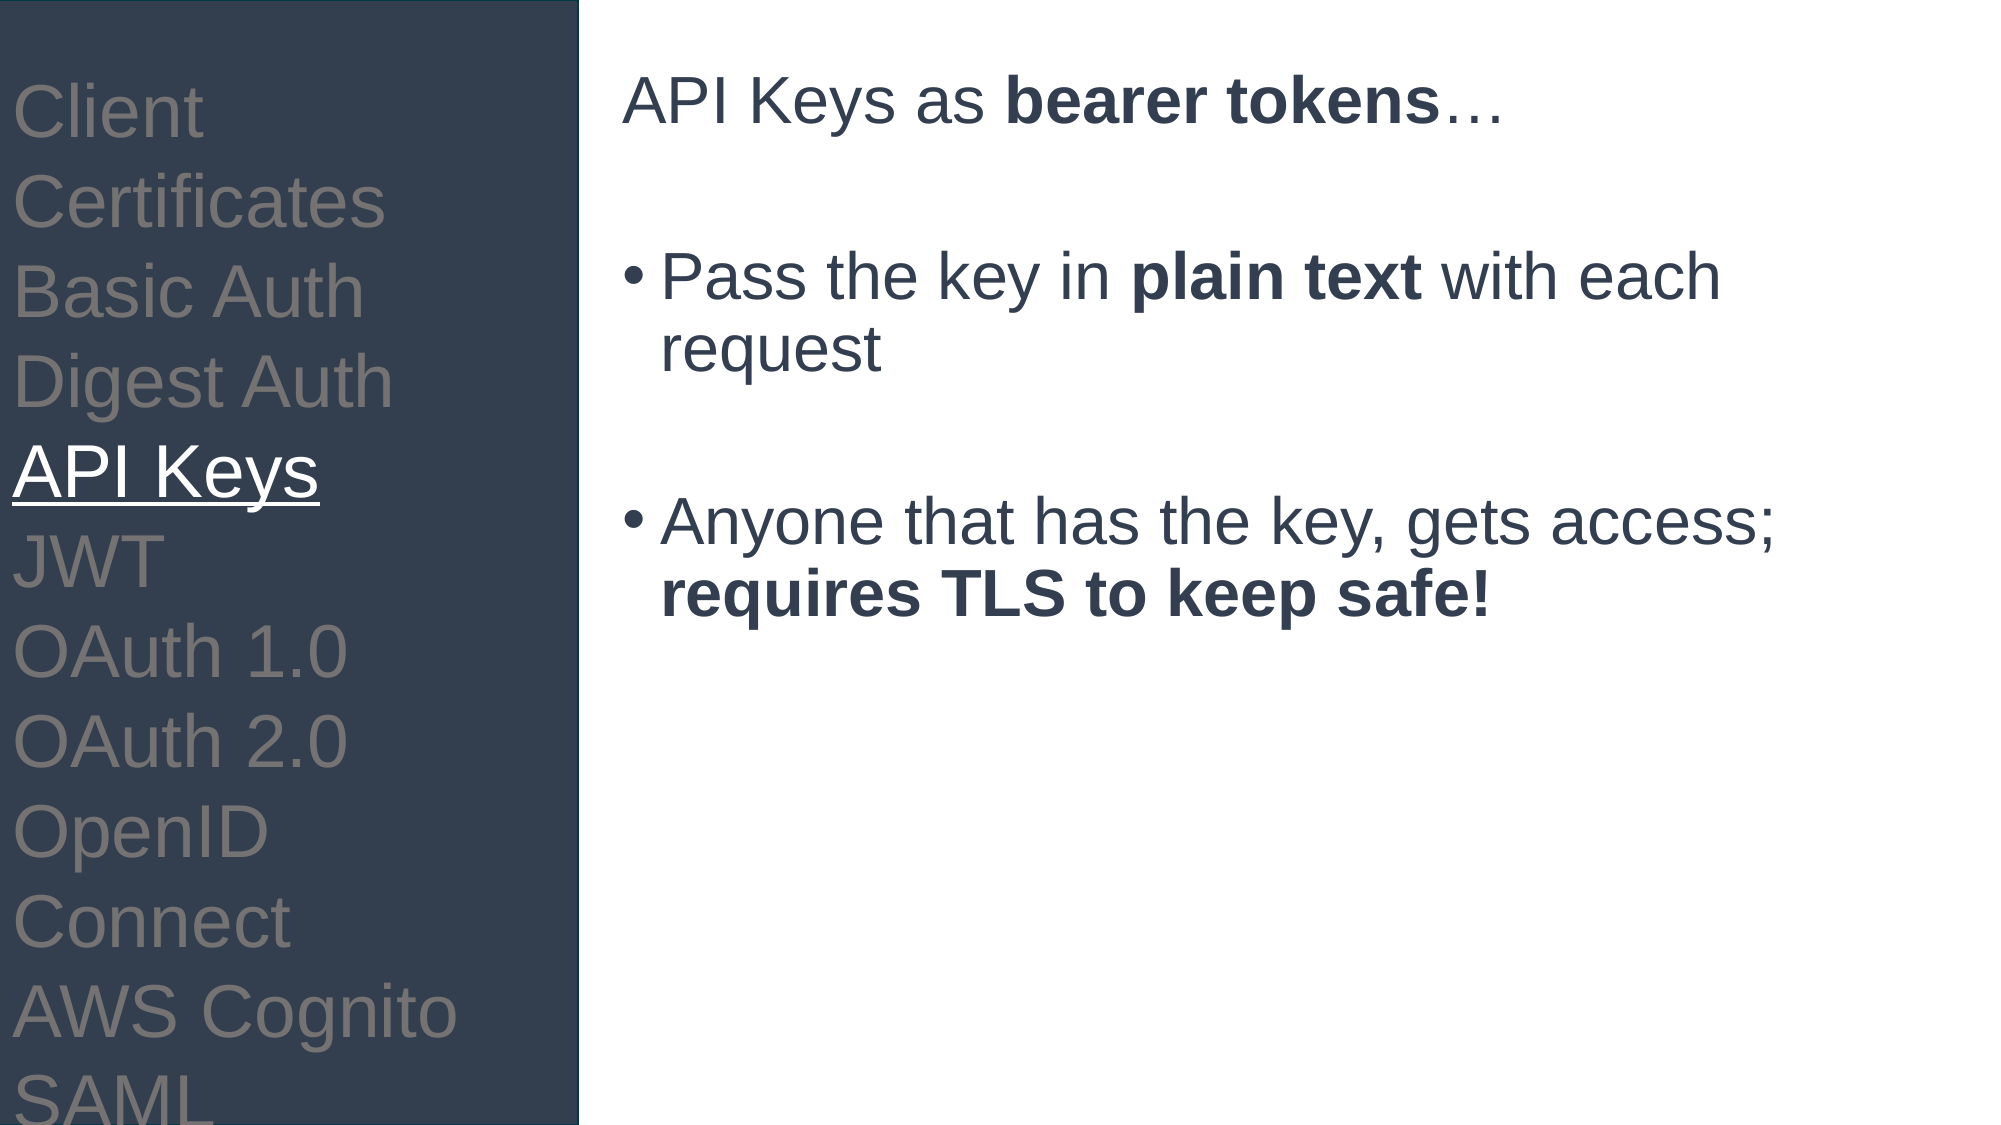

Client Certificates
Basic Auth
Digest Auth
API Keys
JWT
OAuth 1.0
OAuth 2.0
OpenID Connect
AWS Cognito
SAML
WS-Security
API Keys as bearer tokens…
Pass the key in plain text with each request
Anyone that has the key, gets access; requires TLS to keep safe!